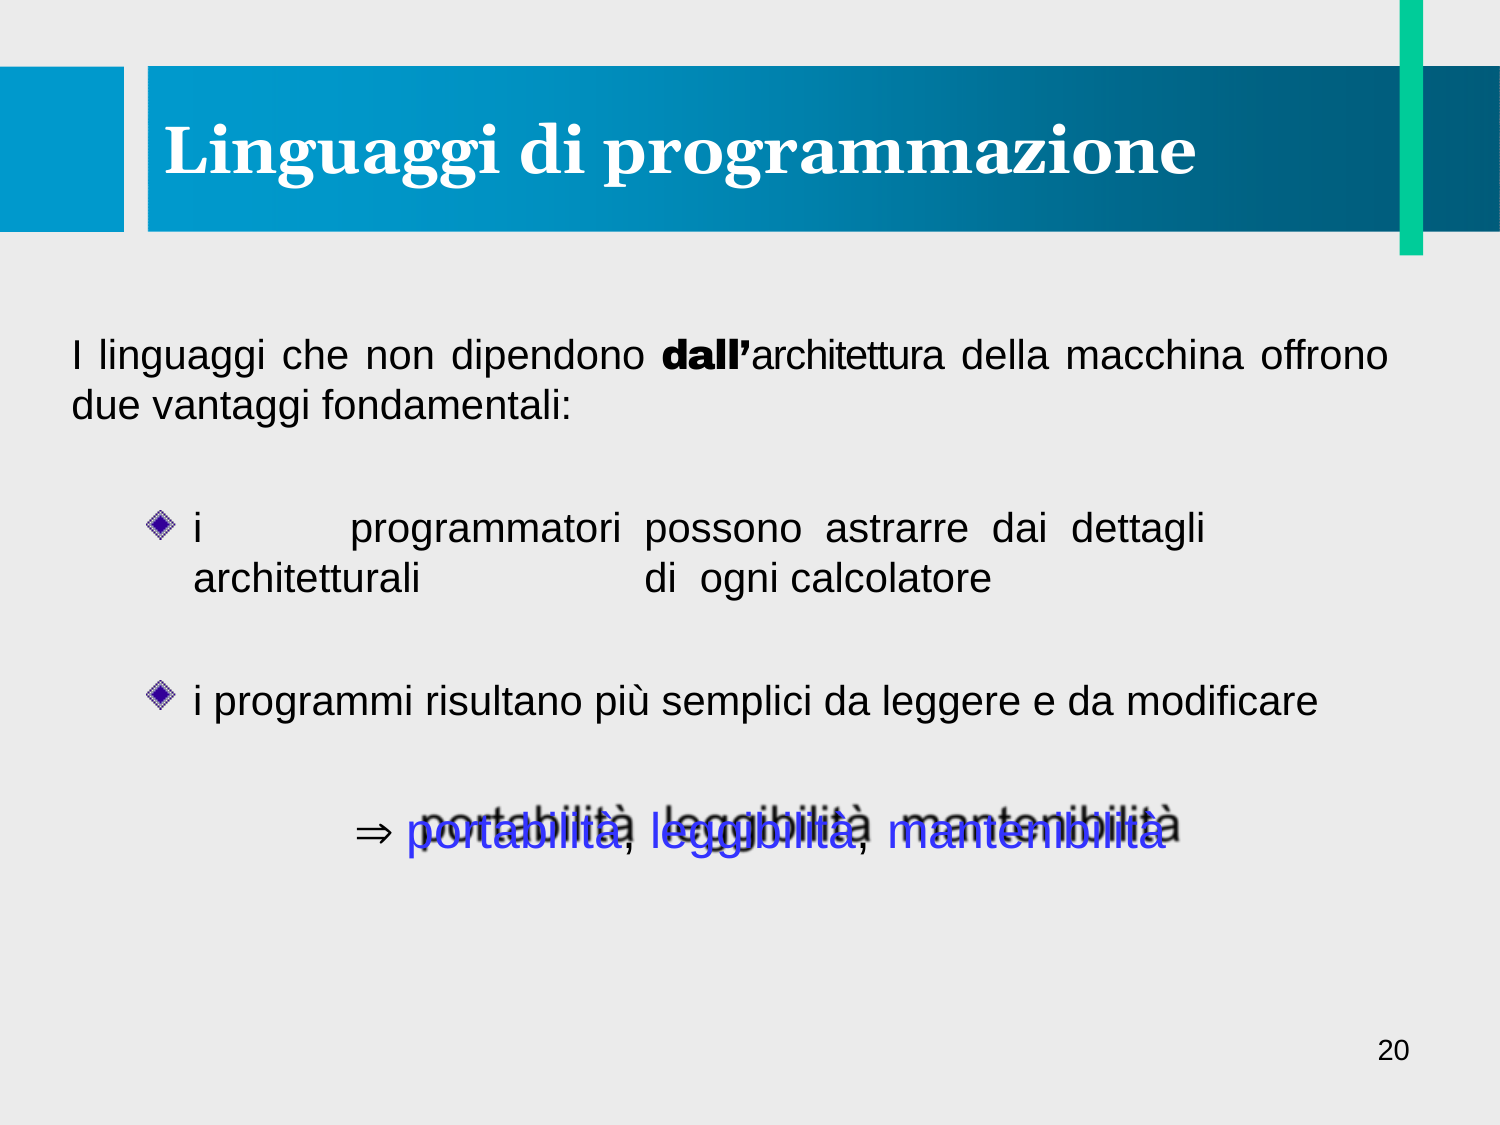

# Linguaggi di programmazione

I linguaggi che non dipendono dall’architettura della macchina offrono
due vantaggi fondamentali:

i	programmatori	possono	astrarre	dai	dettagli	architetturali	di  ogni calcolatore

i programmi risultano più semplici da leggere e da modificare

⇒ portabilità, leggibilità, mantenibilità

20